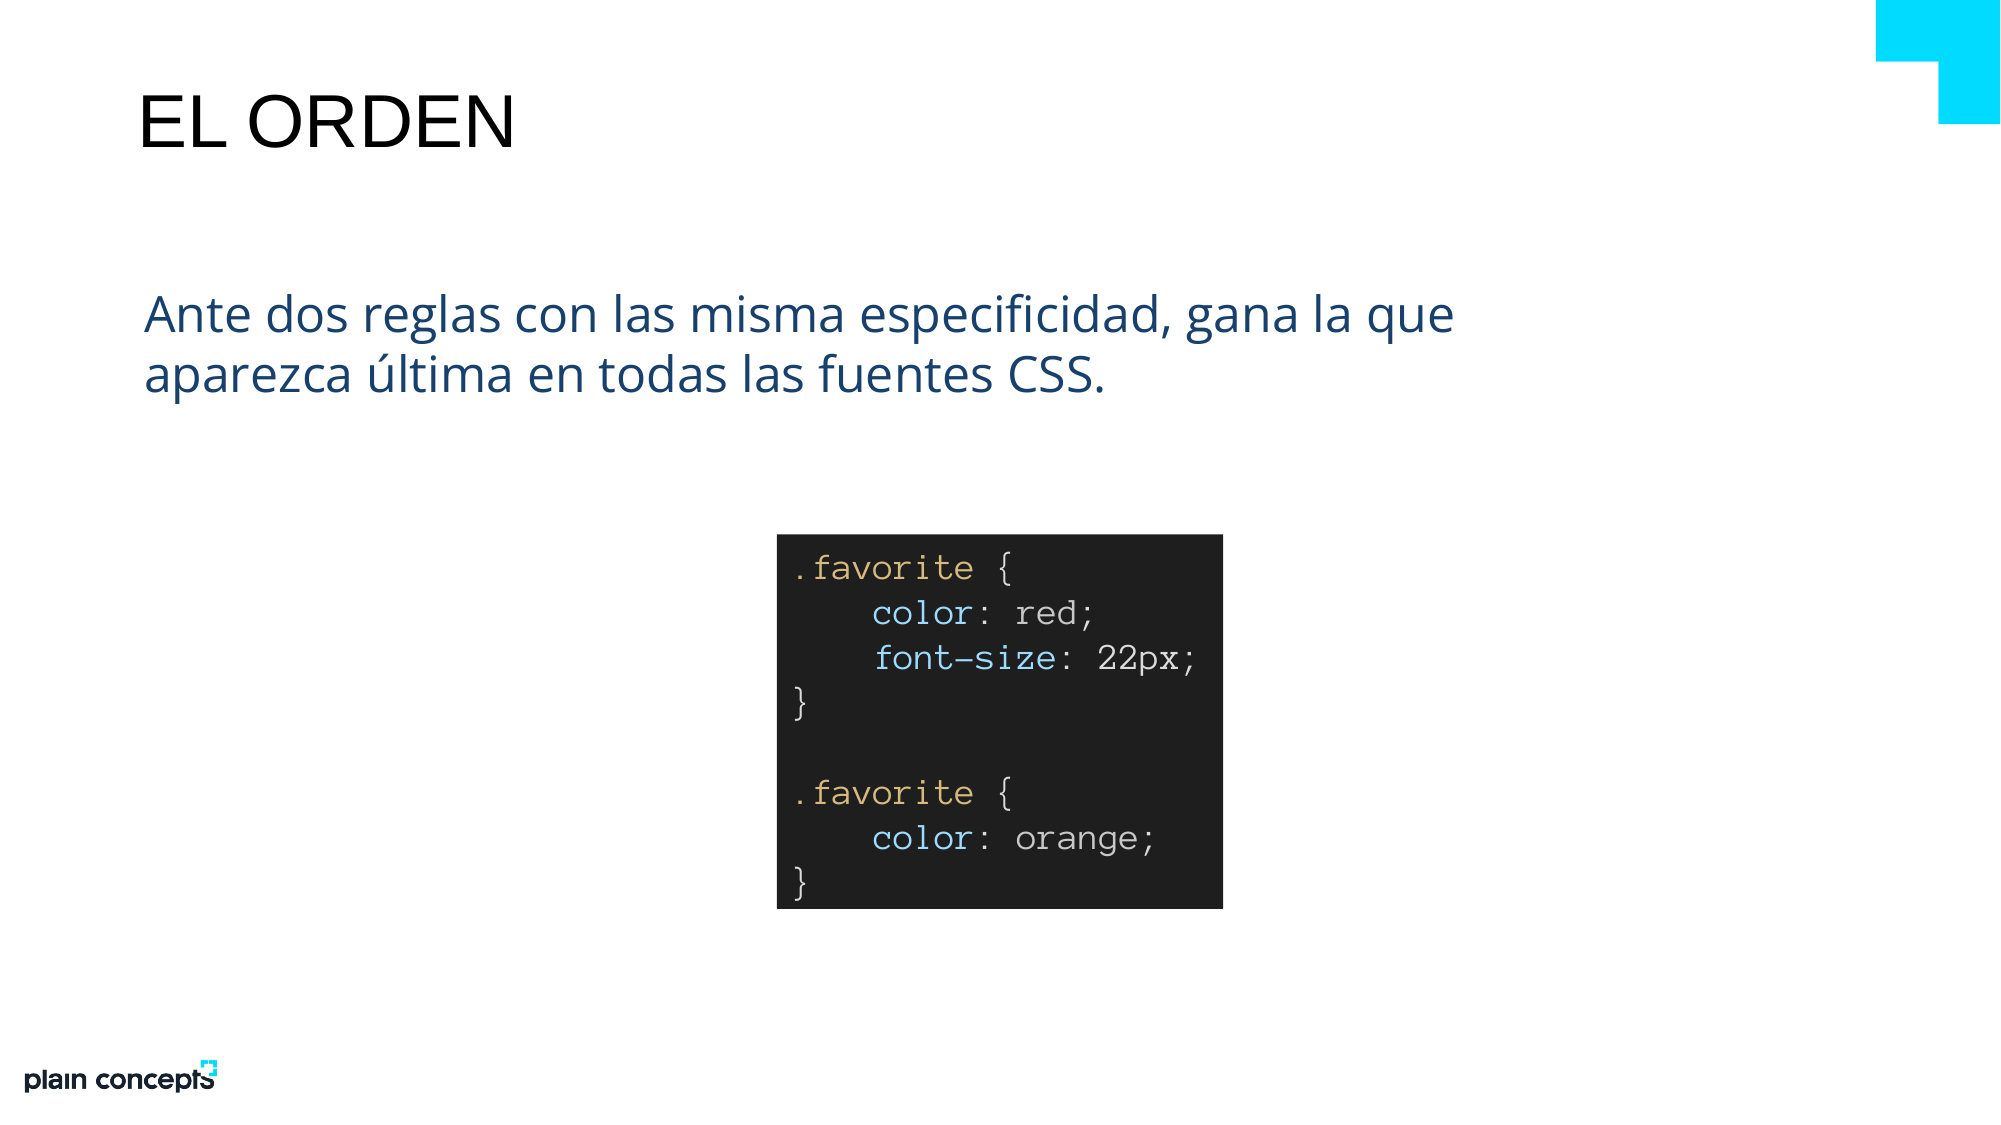

# El orden
Ante dos reglas con las misma especificidad, gana la que aparezca última en todas las fuentes CSS.

.favorite {
    color: red;
    font-size: 22px;
}

.favorite {
    color: orange;
}